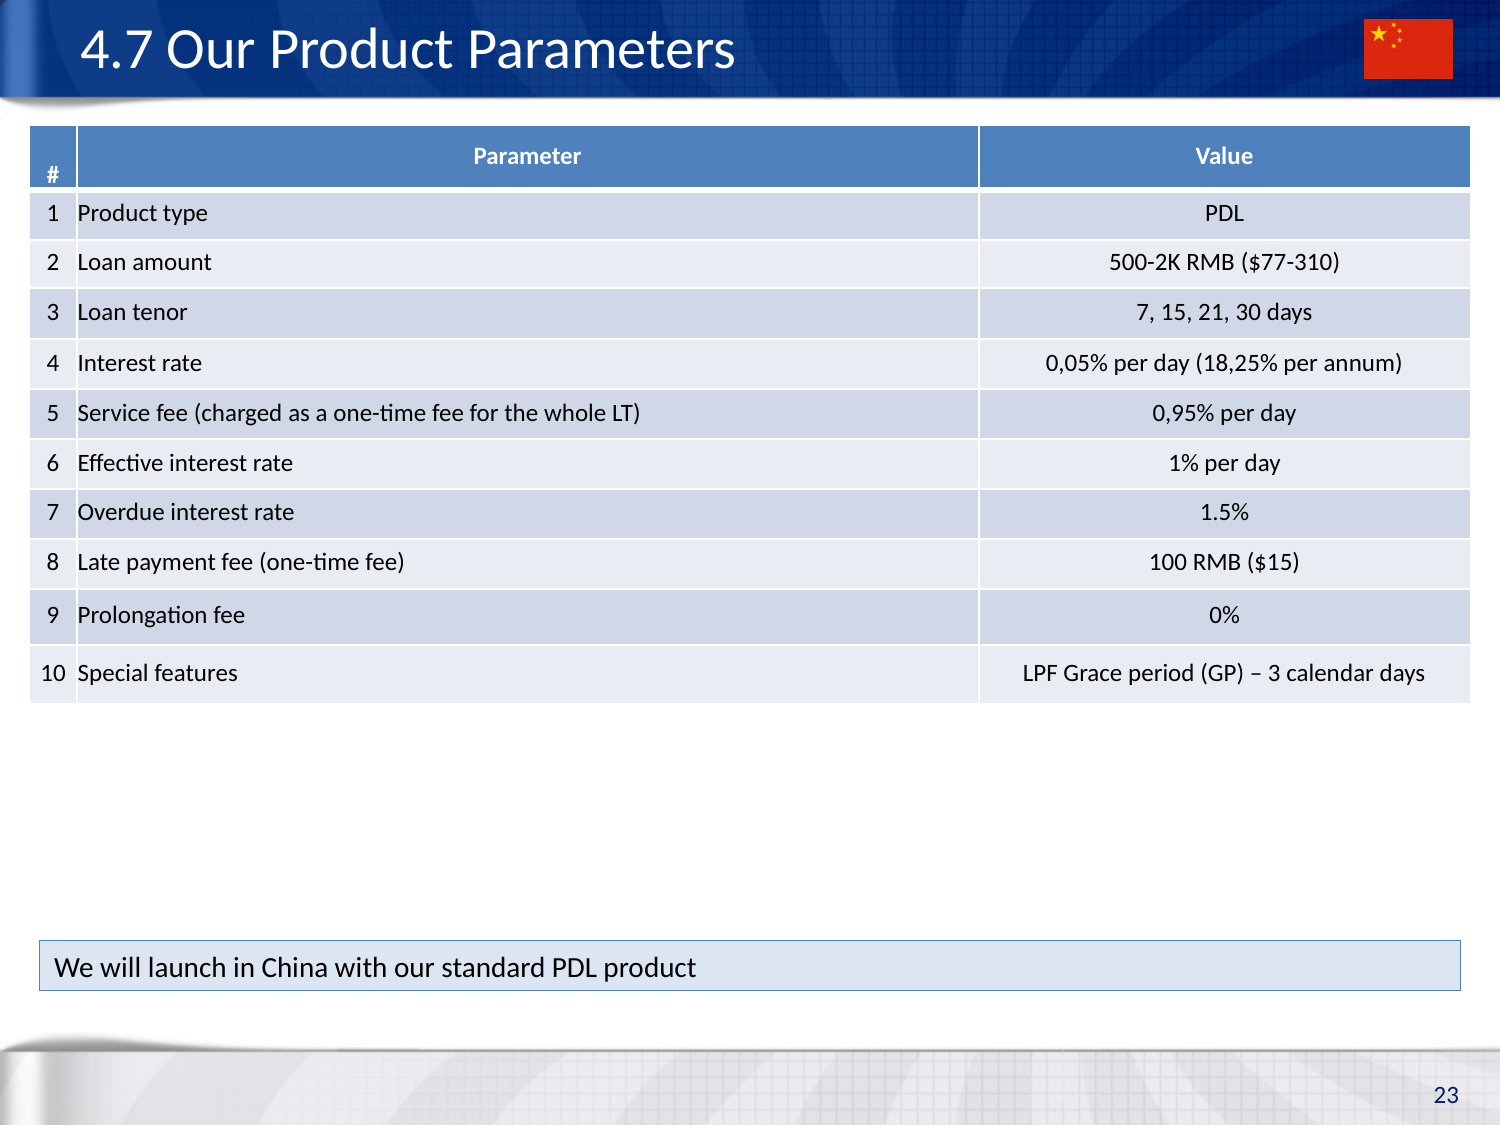

# 4.7 Our Product Parameters
| # | Parameter | Value |
| --- | --- | --- |
| 1 | Product type | PDL |
| 2 | Loan amount | 500-2K RMB ($77-310) |
| 3 | Loan tenor | 7, 15, 21, 30 days |
| 4 | Interest rate | 0,05% per day (18,25% per annum) |
| 5 | Service fee (charged as a one-time fee for the whole LT) | 0,95% per day |
| 6 | Effective interest rate | 1% per day |
| 7 | Overdue interest rate | 1.5% |
| 8 | Late payment fee (one-time fee) | 100 RMB ($15) |
| 9 | Prolongation fee | 0% |
| 10 | Special features | LPF Grace period (GP) – 3 calendar days |
We will launch in China with our standard PDL product
23